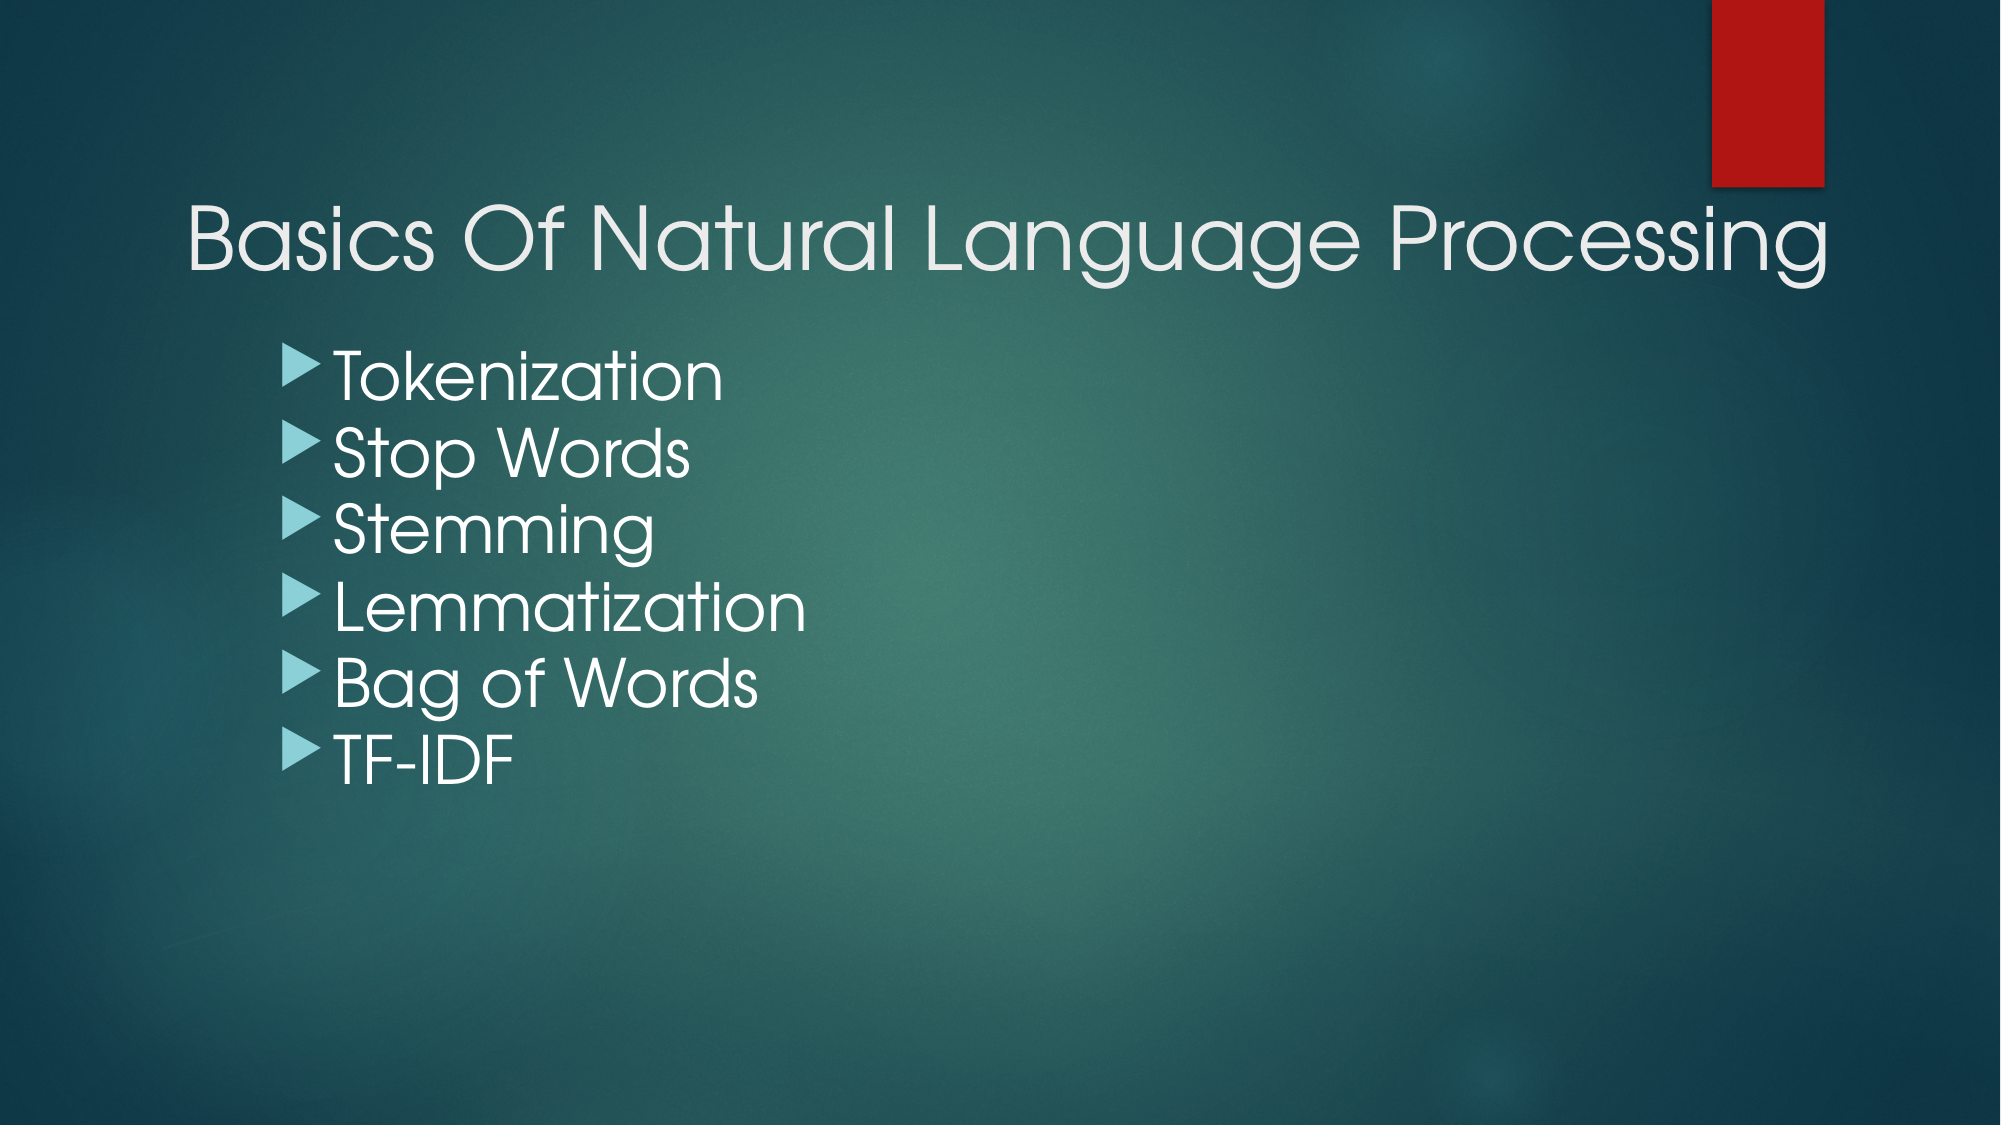

# Basics Of Natural Language Processing
Tokenization
Stop Words
Stemming
Lemmatization
Bag of Words
TF-IDF